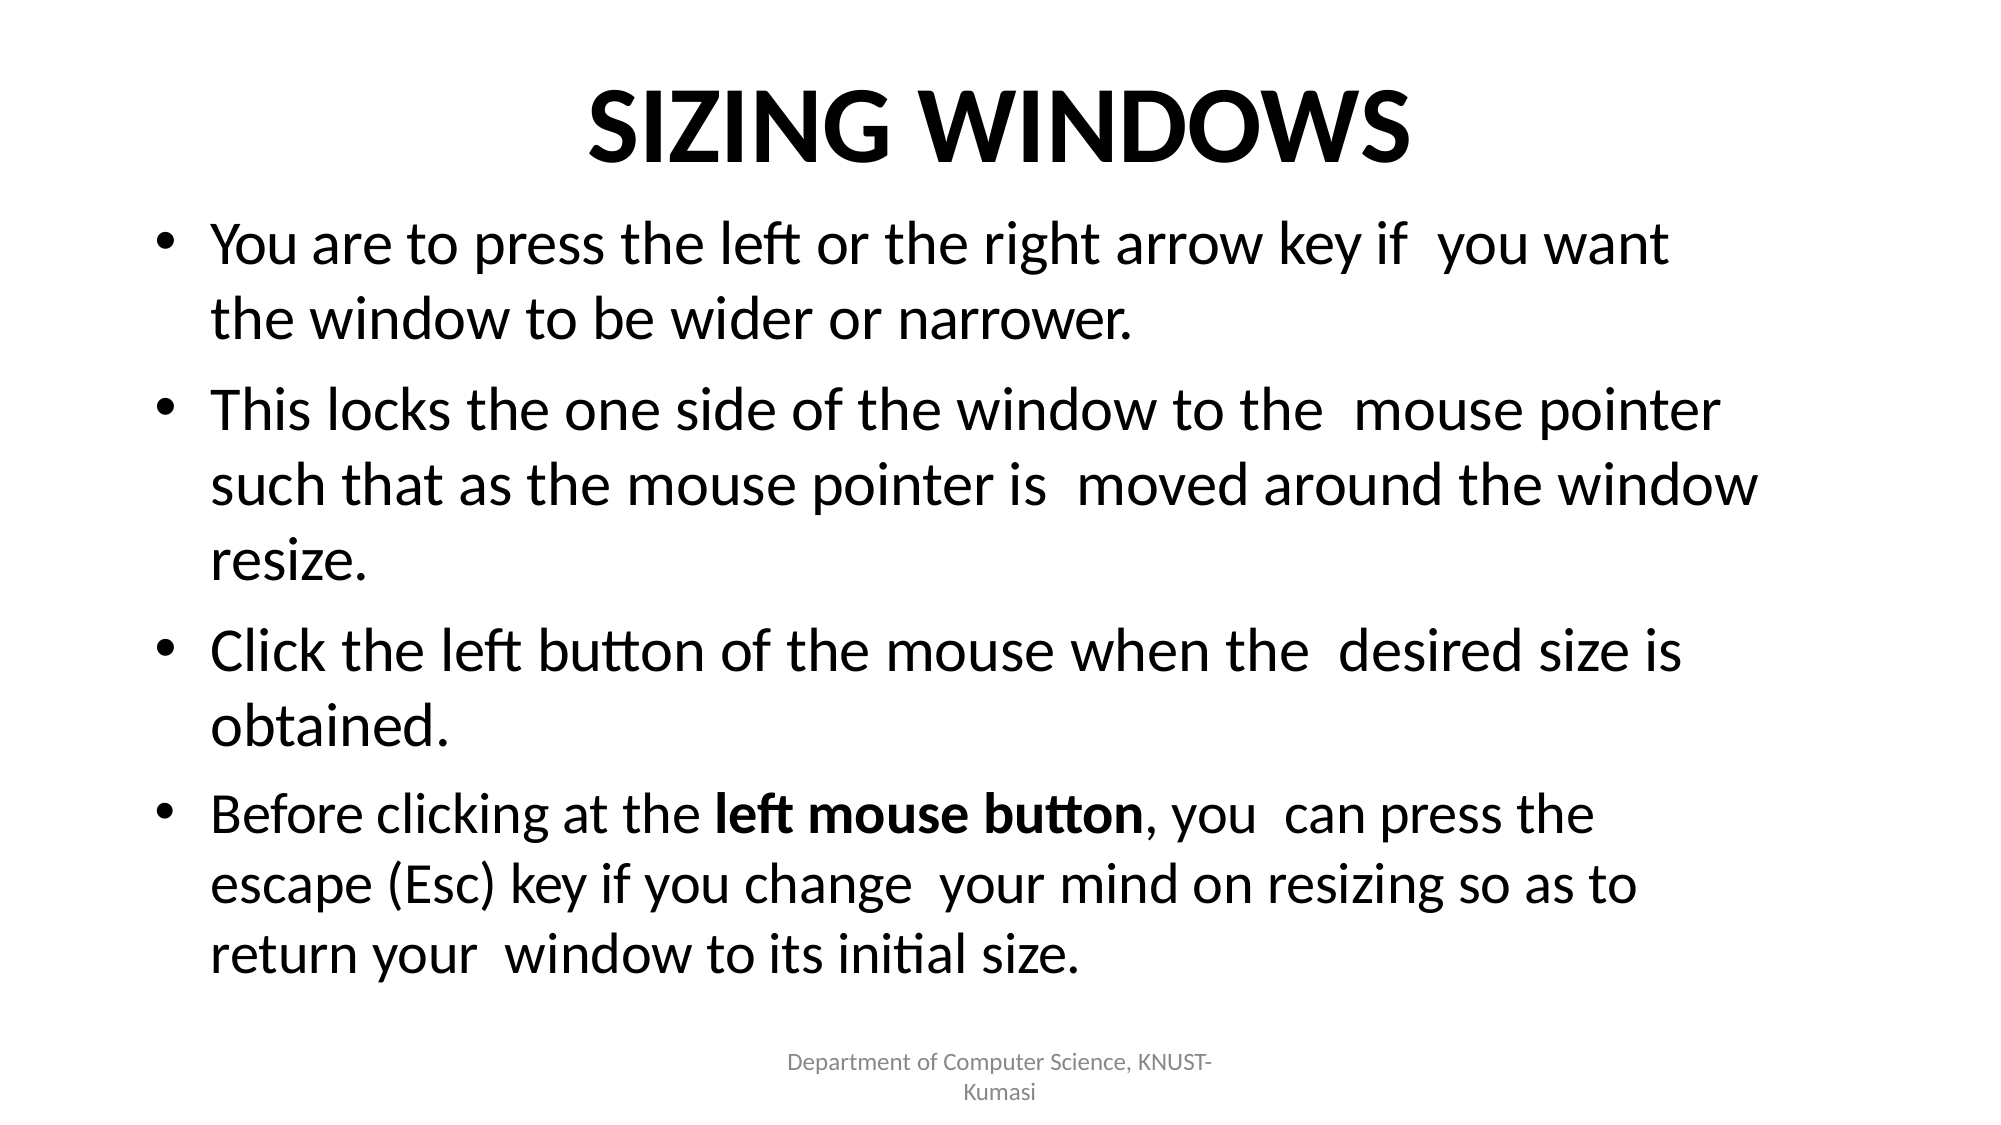

# SIZING WINDOWS
You are to press the left or the right arrow key if  you want the window to be wider or narrower.
This locks the one side of the window to the  mouse pointer such that as the mouse pointer is  moved around the window resize.
Click the left button of the mouse when the  desired size is obtained.
Before clicking at the left mouse button, you  can press the escape (Esc) key if you change  your mind on resizing so as to return your  window to its initial size.

Department of Computer Science, KNUST-
Kumasi